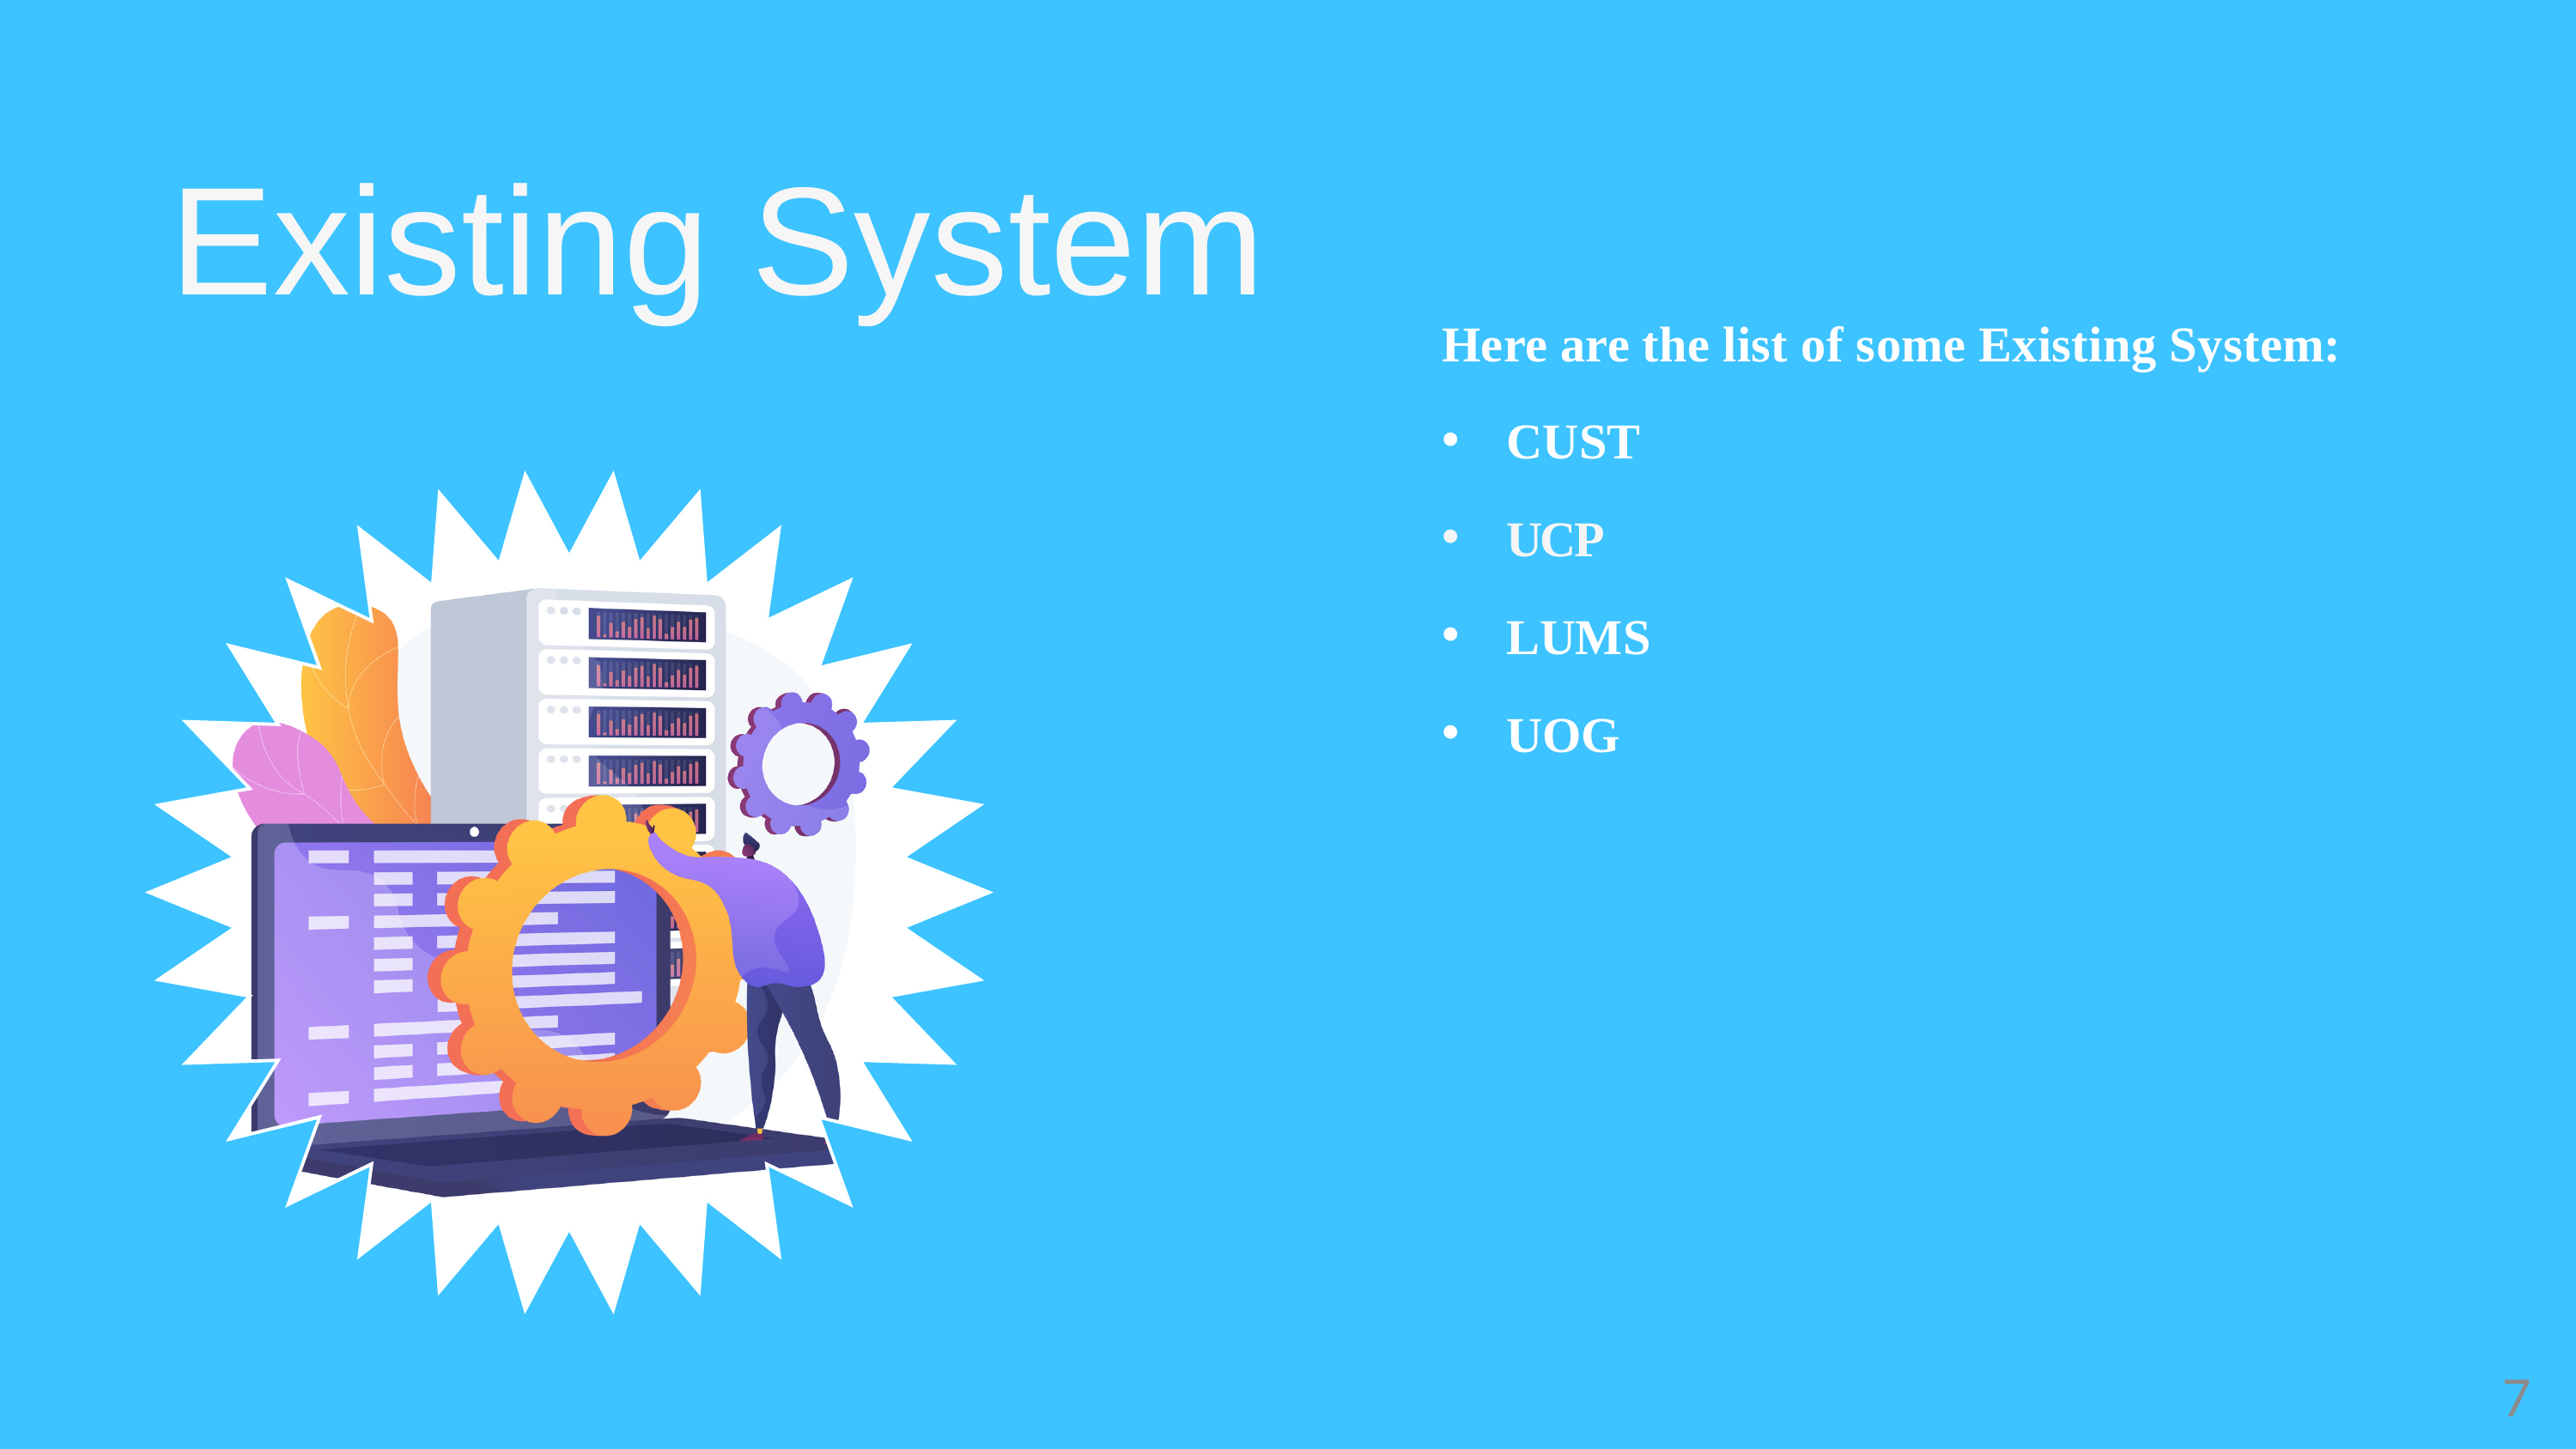

Existing System
Here are the list of some Existing System:
CUST
UCP
LUMS
UOG

7